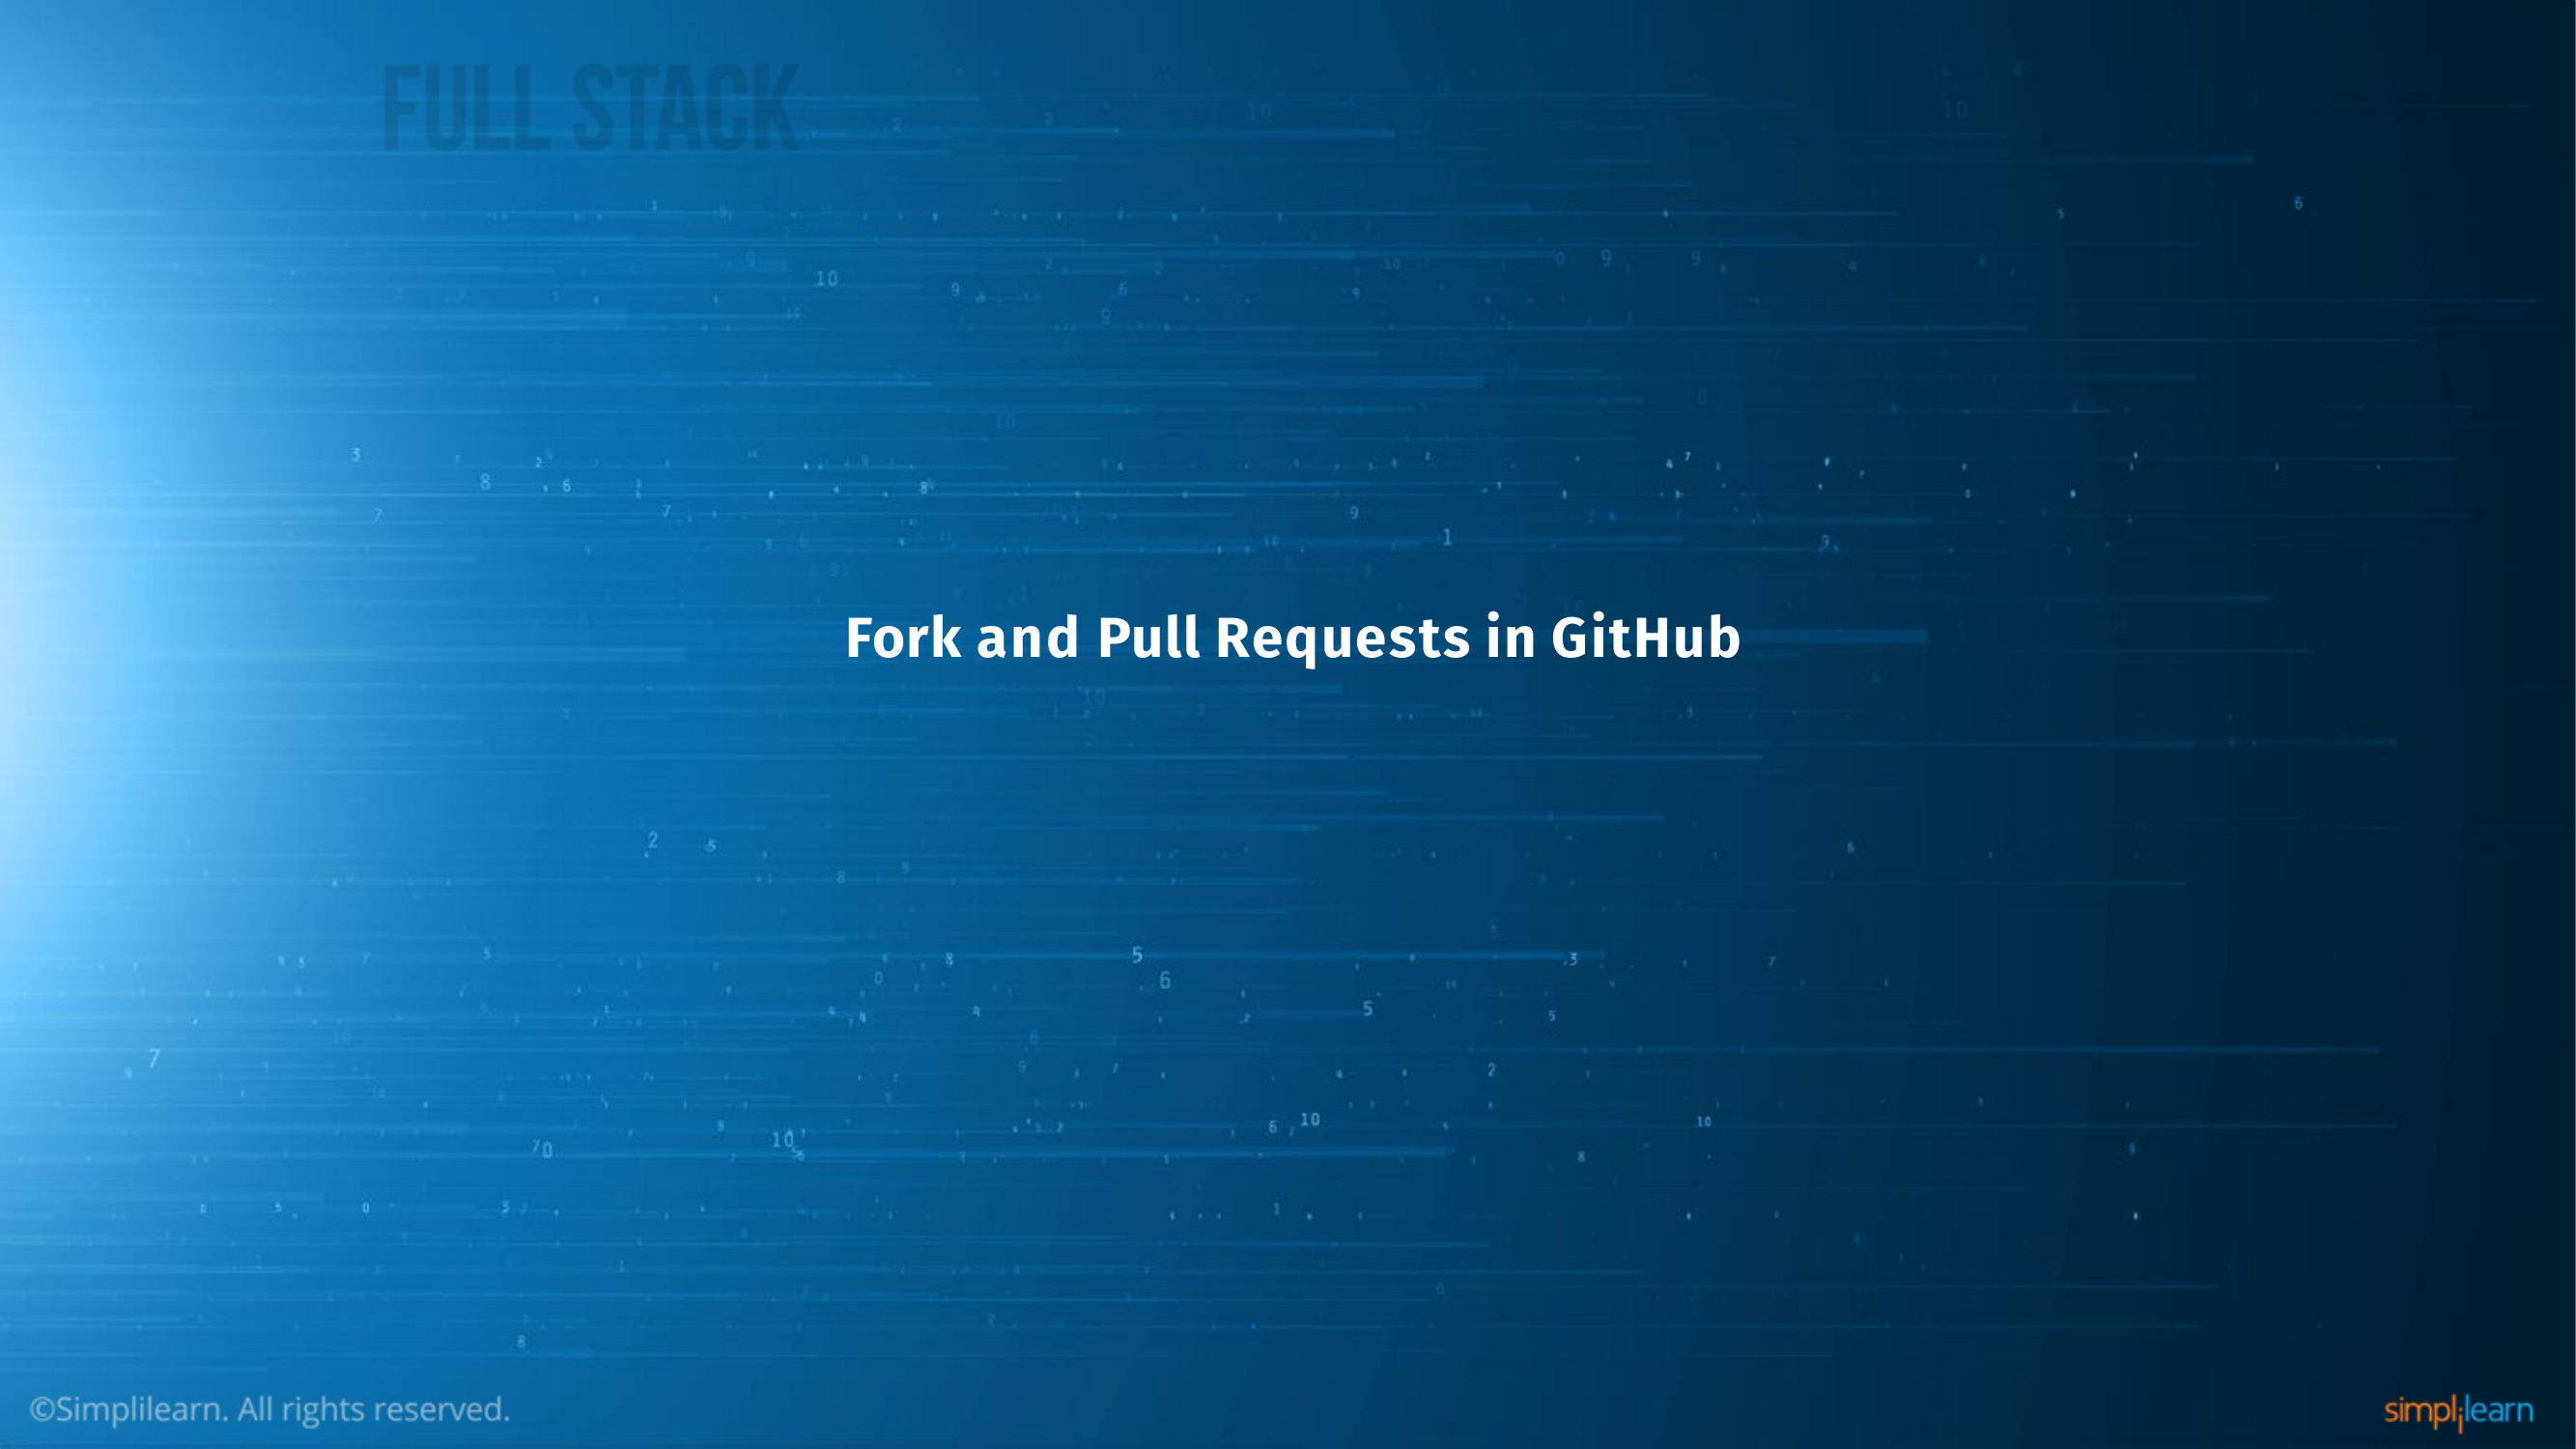

# Fork and Pull Requests in GitHub